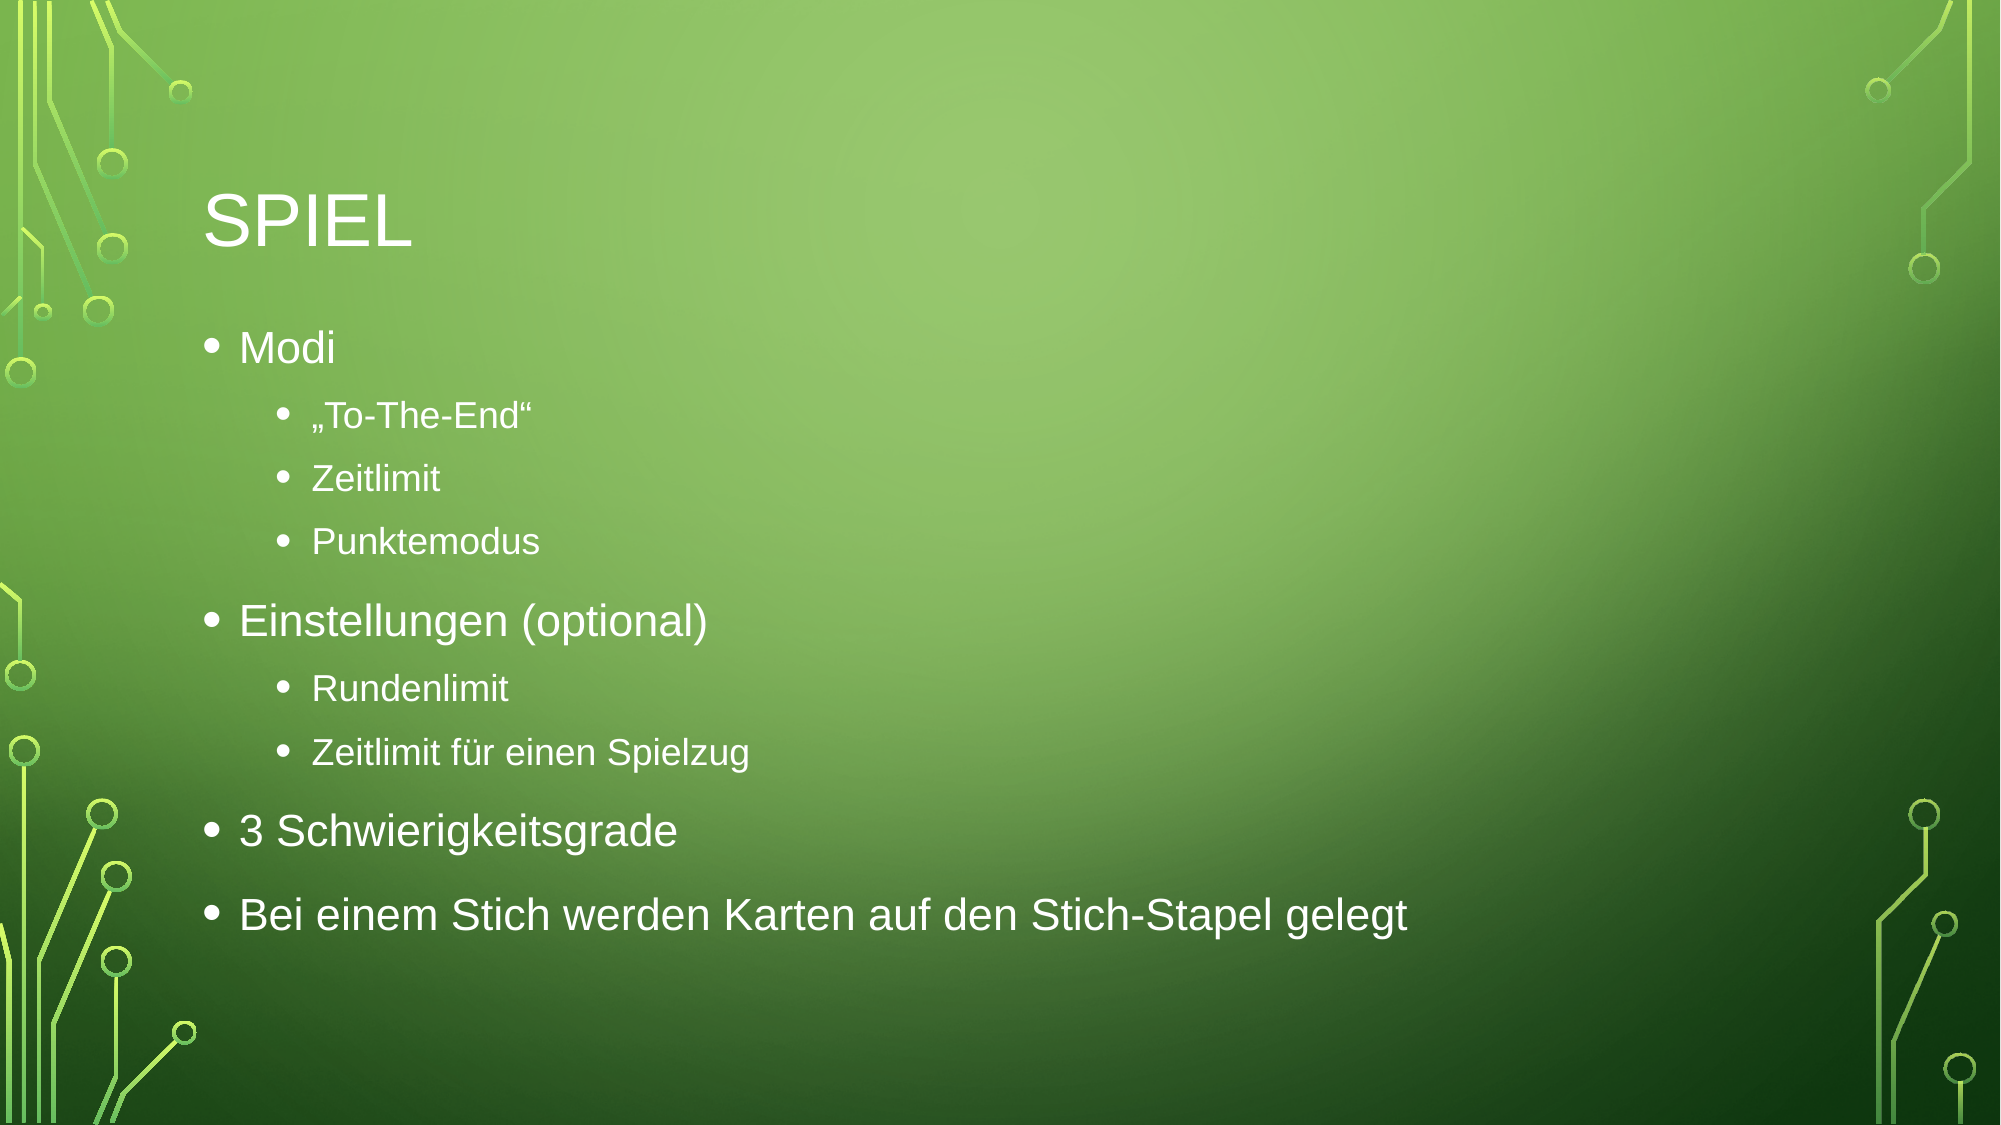

# Spiel
Modi
„To-The-End“
Zeitlimit
Punktemodus
Einstellungen (optional)
Rundenlimit
Zeitlimit für einen Spielzug
3 Schwierigkeitsgrade
Bei einem Stich werden Karten auf den Stich-Stapel gelegt